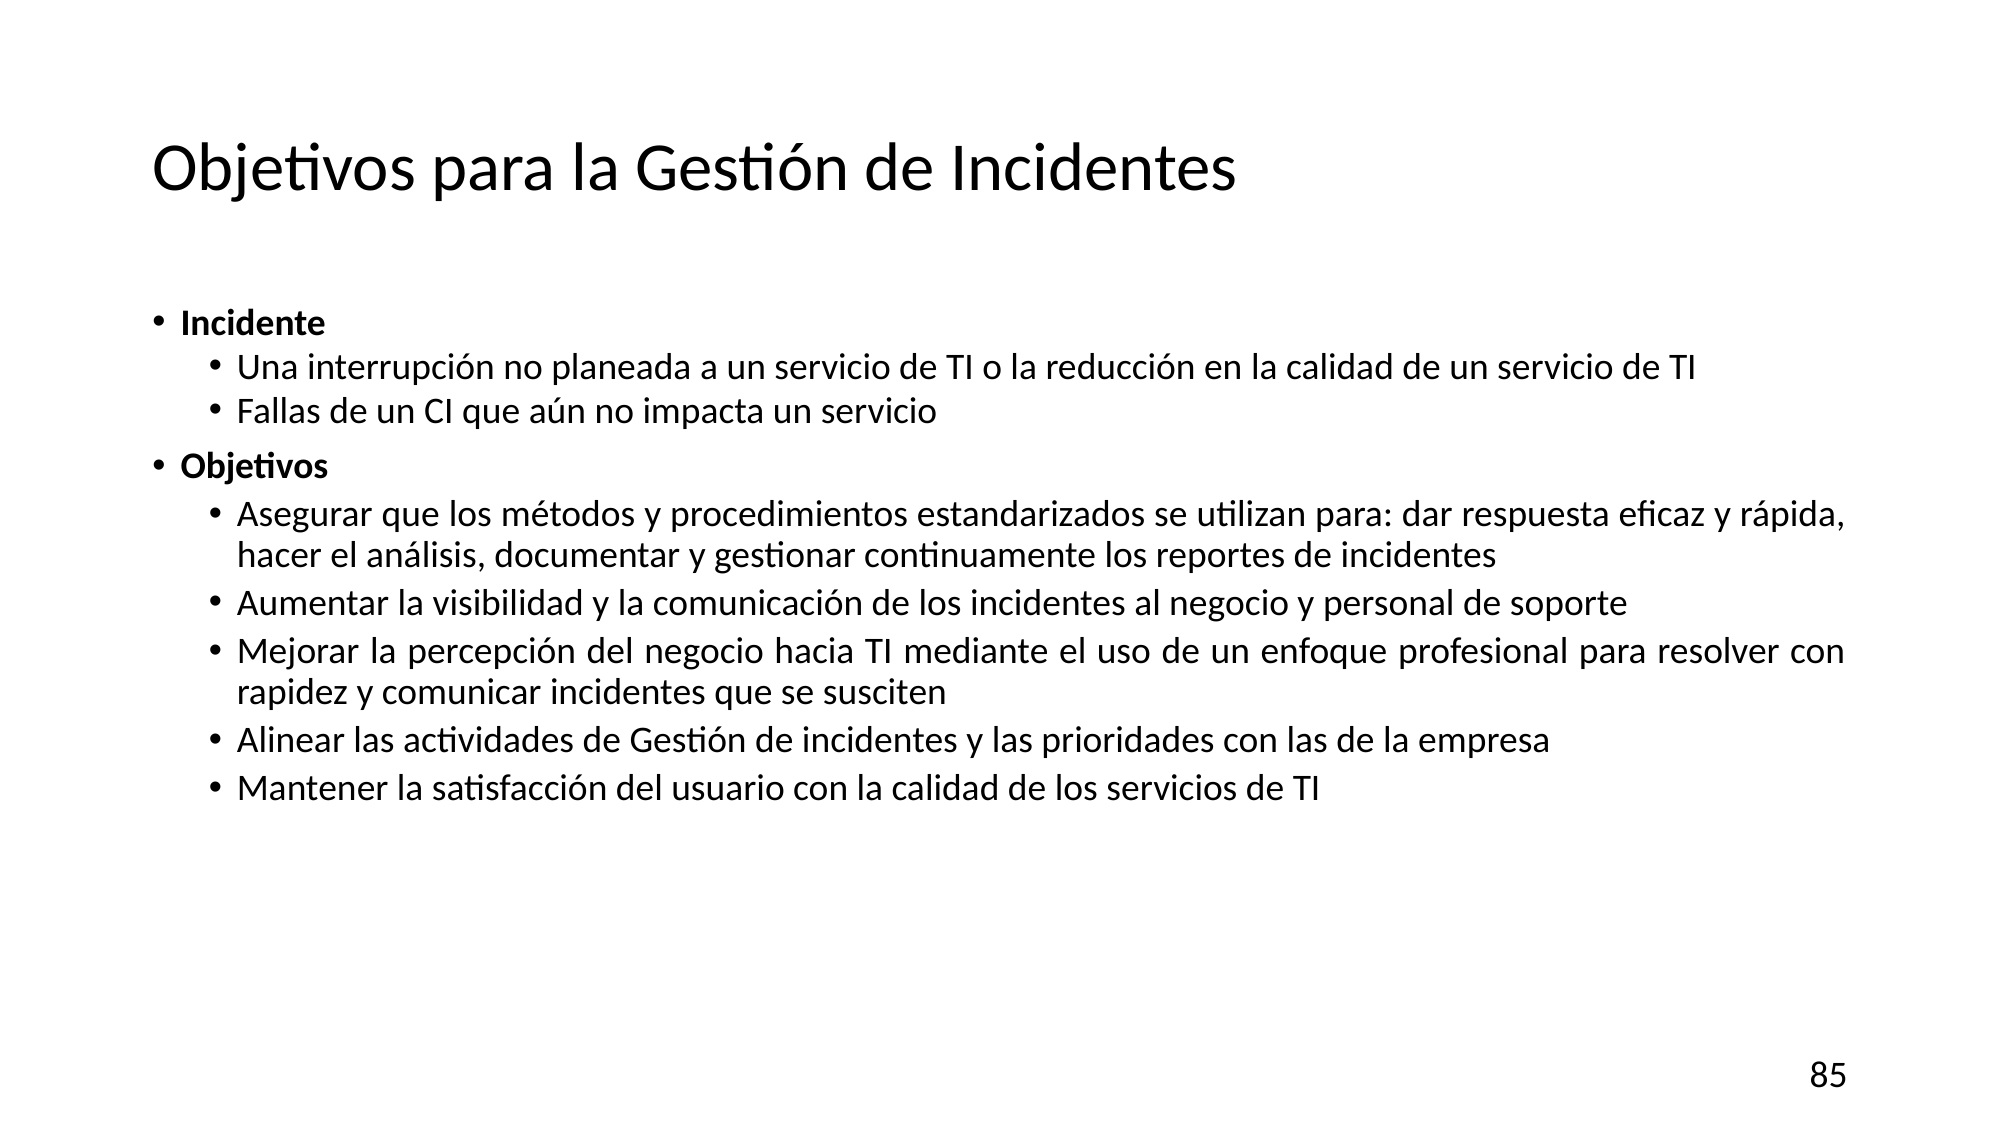

# Objetivos para la Gestión de Incidentes
Incidente
Una interrupción no planeada a un servicio de TI o la reducción en la calidad de un servicio de TI
Fallas de un CI que aún no impacta un servicio
Objetivos
Asegurar que los métodos y procedimientos estandarizados se utilizan para: dar respuesta eficaz y rápida, hacer el análisis, documentar y gestionar continuamente los reportes de incidentes
Aumentar la visibilidad y la comunicación de los incidentes al negocio y personal de soporte
Mejorar la percepción del negocio hacia TI mediante el uso de un enfoque profesional para resolver con rapidez y comunicar incidentes que se susciten
Alinear las actividades de Gestión de incidentes y las prioridades con las de la empresa
Mantener la satisfacción del usuario con la calidad de los servicios de TI
85